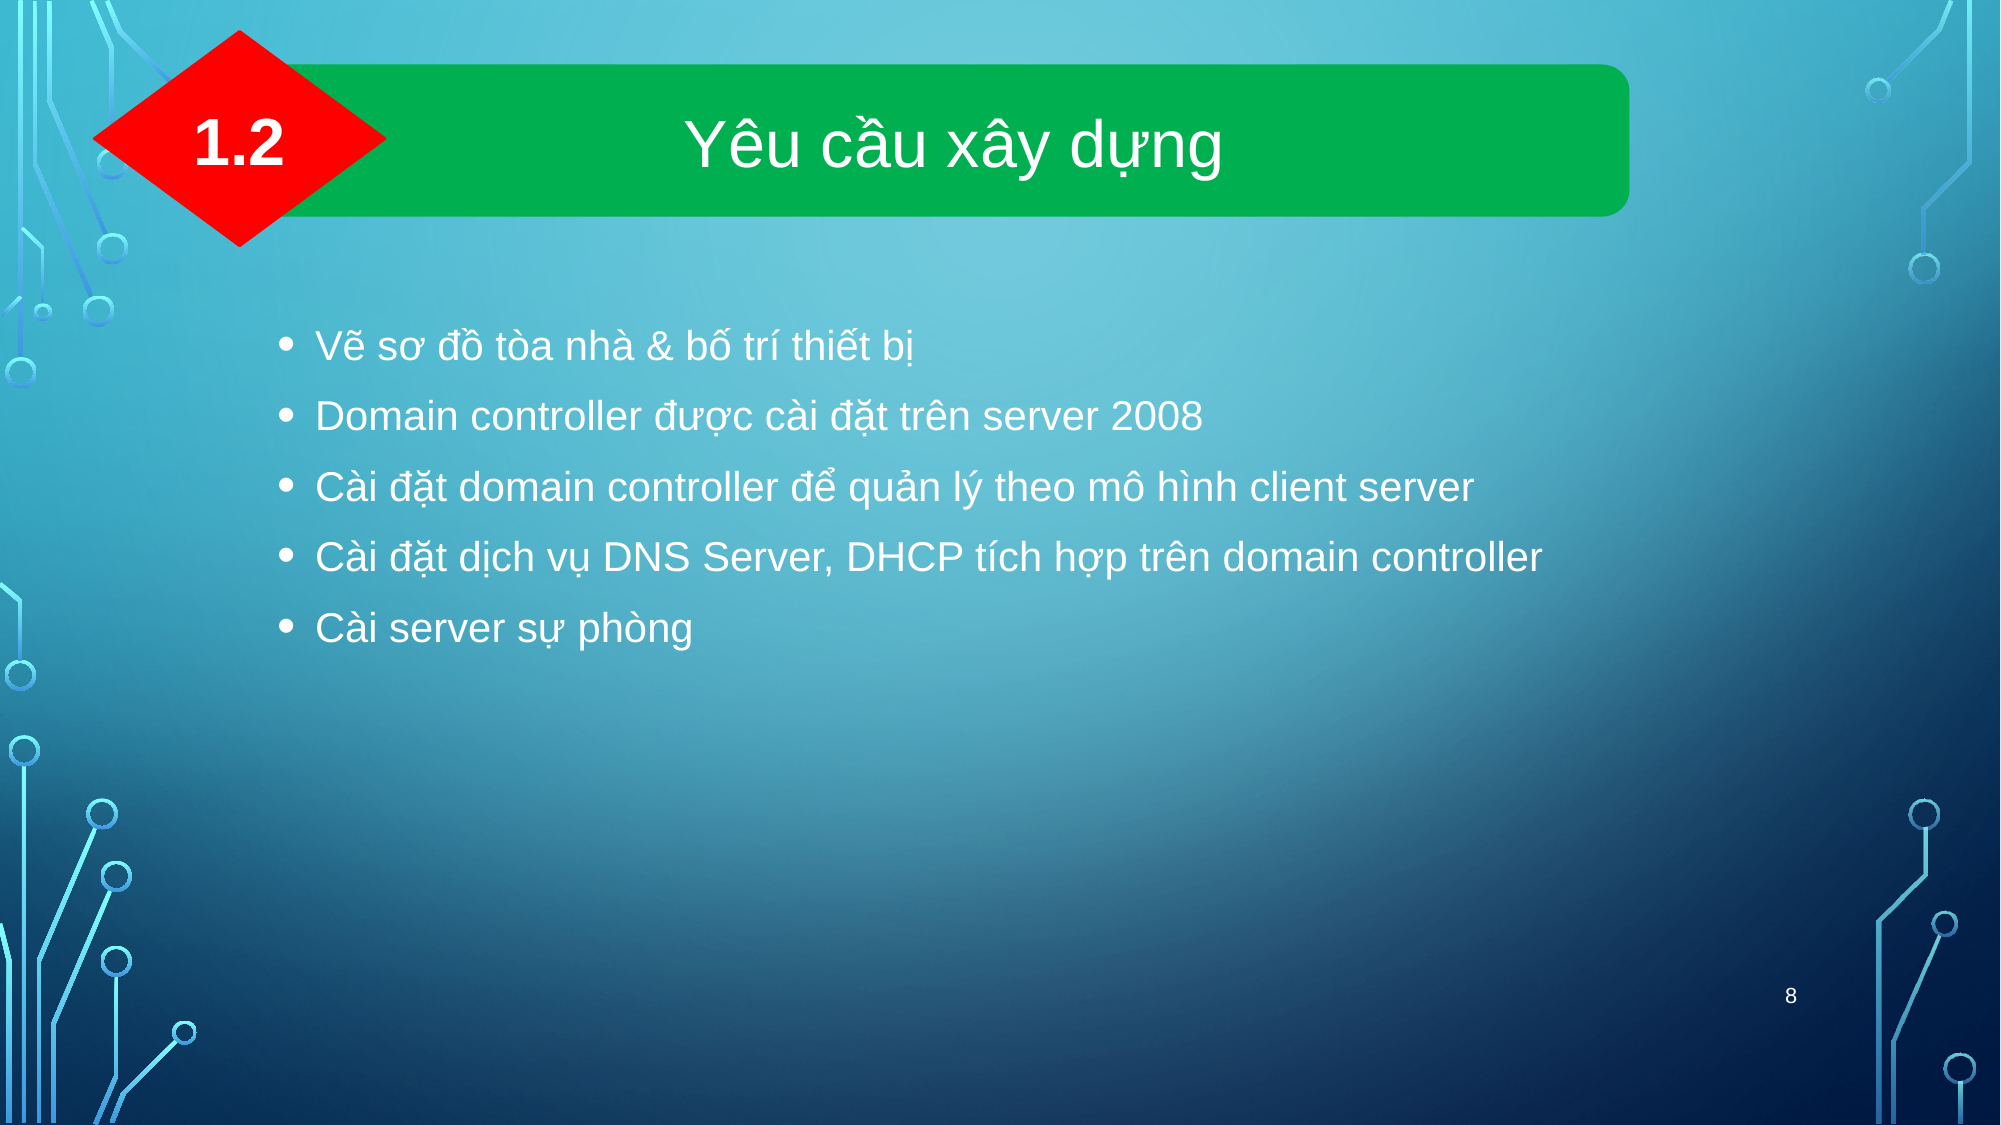

1.2
Yêu cầu xây dựng
Vẽ sơ đồ tòa nhà & bố trí thiết bị
Domain controller được cài đặt trên server 2008
Cài đặt domain controller để quản lý theo mô hình client server
Cài đặt dịch vụ DNS Server, DHCP tích hợp trên domain controller
Cài server sự phòng
8